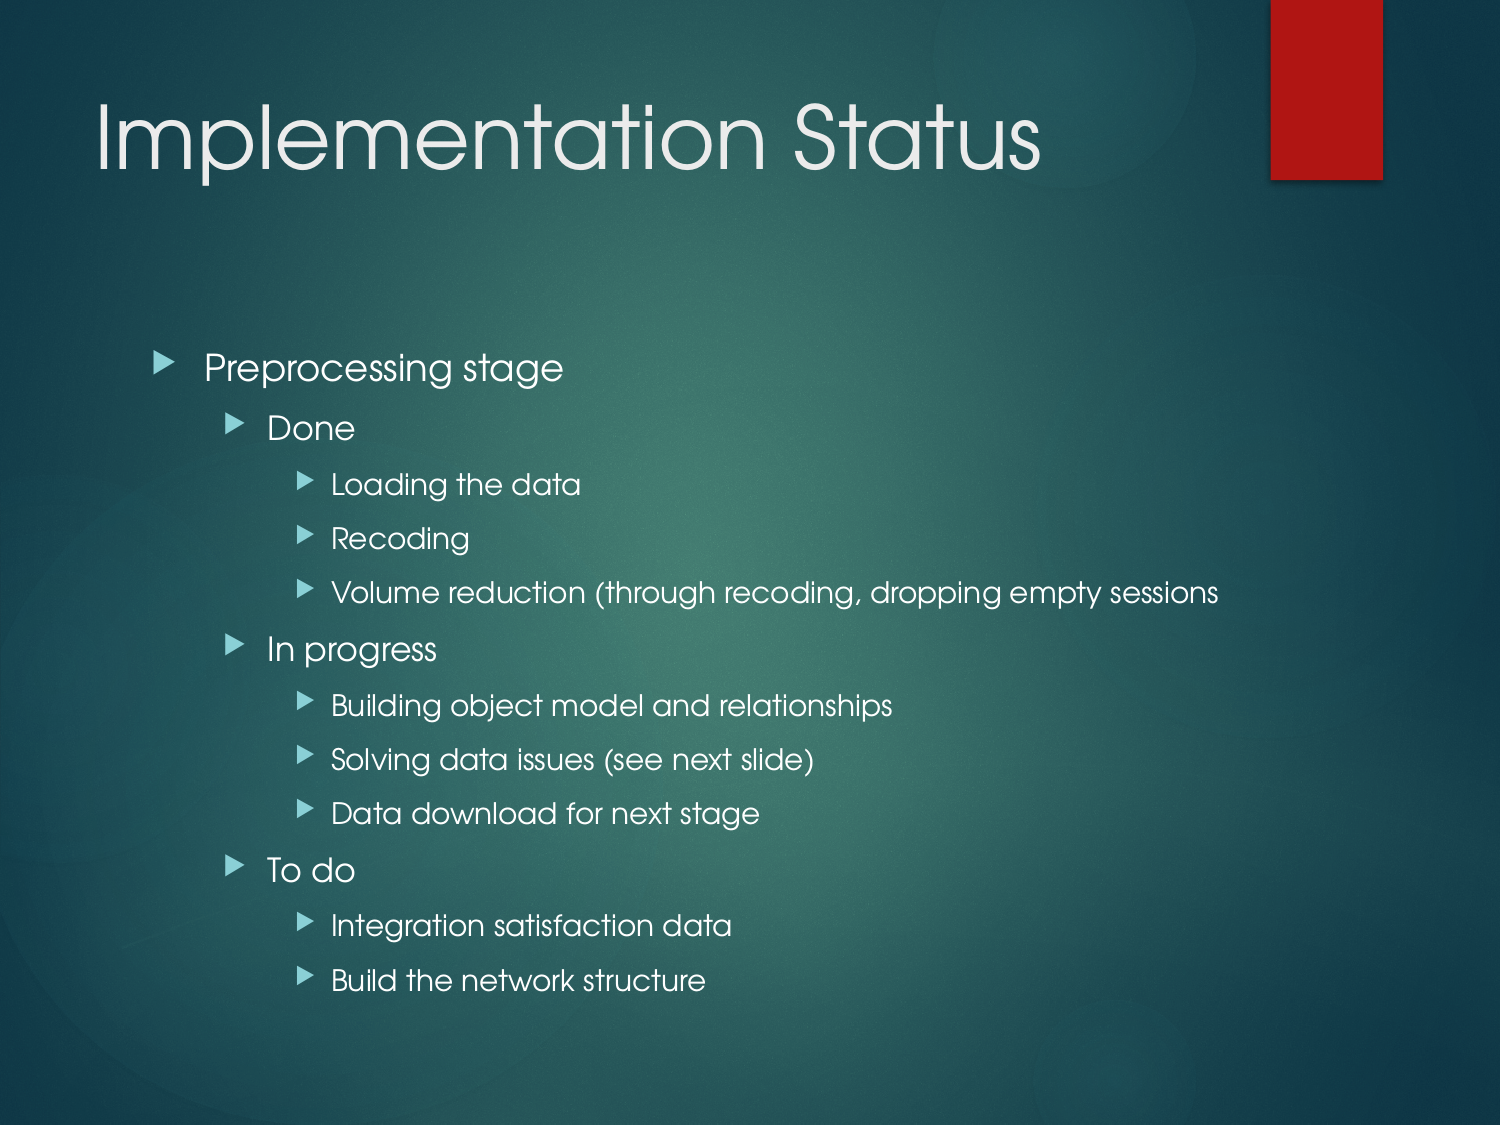

# Implementation Status
Preprocessing stage
Done
Loading the data
Recoding
Volume reduction (through recoding, dropping empty sessions
In progress
Building object model and relationships
Solving data issues (see next slide)
Data download for next stage
To do
Integration satisfaction data
Build the network structure